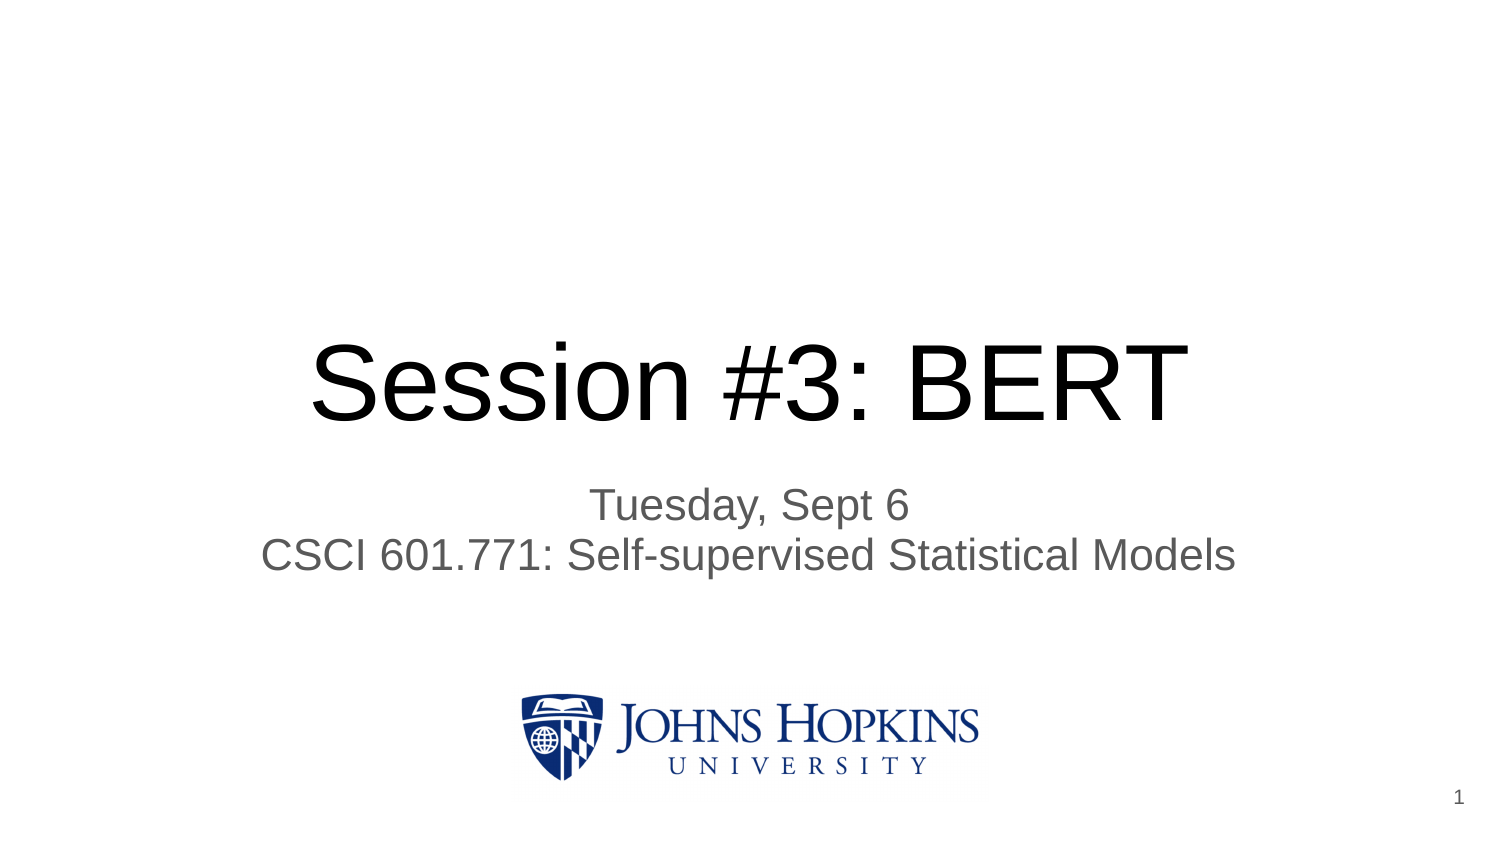

# Session #3: BERT
Tuesday, Sept 6
CSCI 601.771: Self-supervised Statistical Models
1